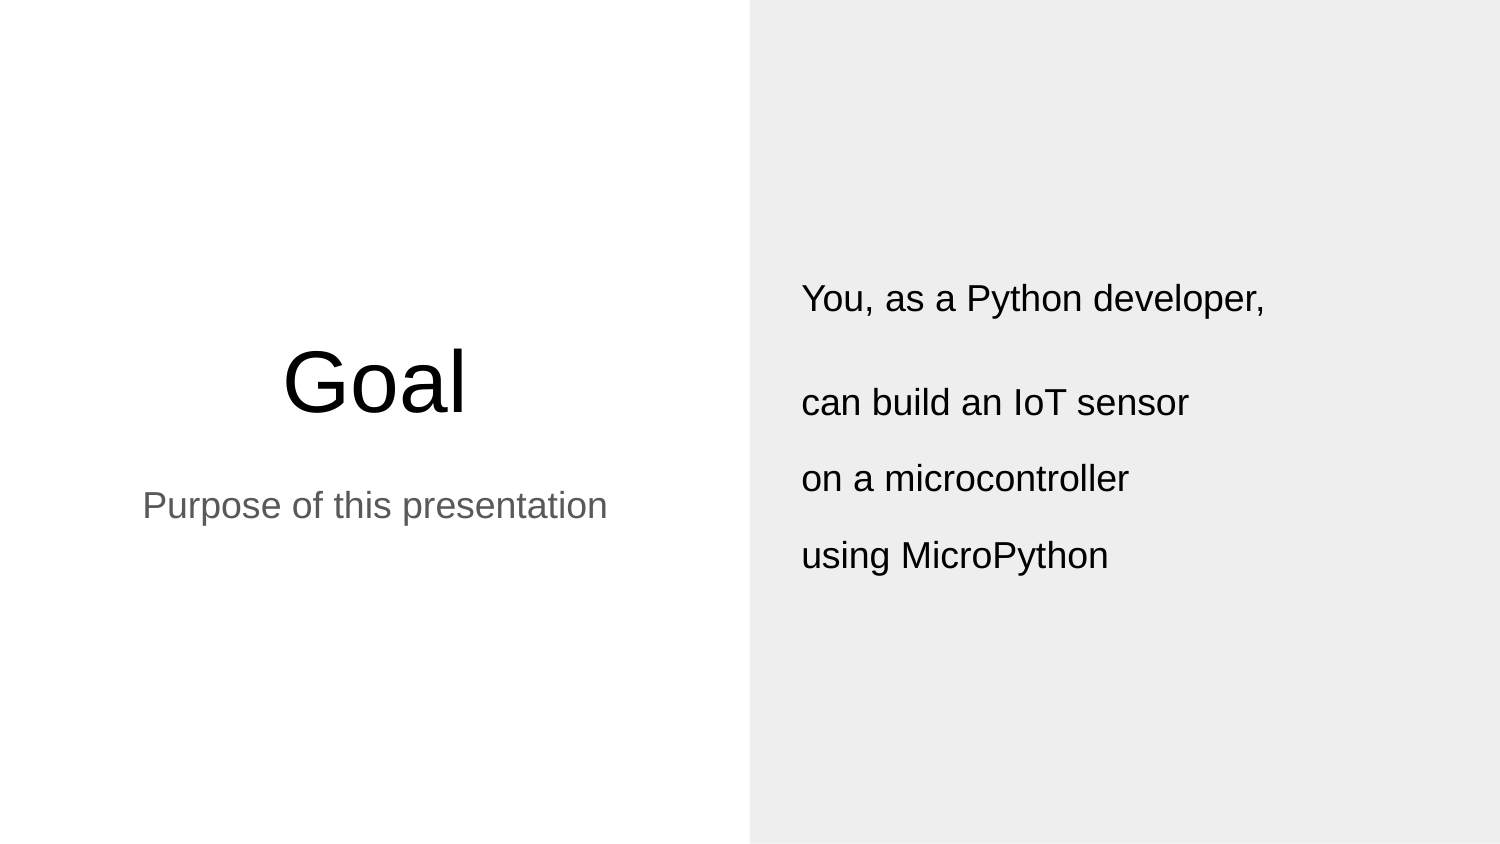

You, as a Python developer,
can build an IoT sensor
on a microcontroller
using MicroPython
# Goal
Purpose of this presentation